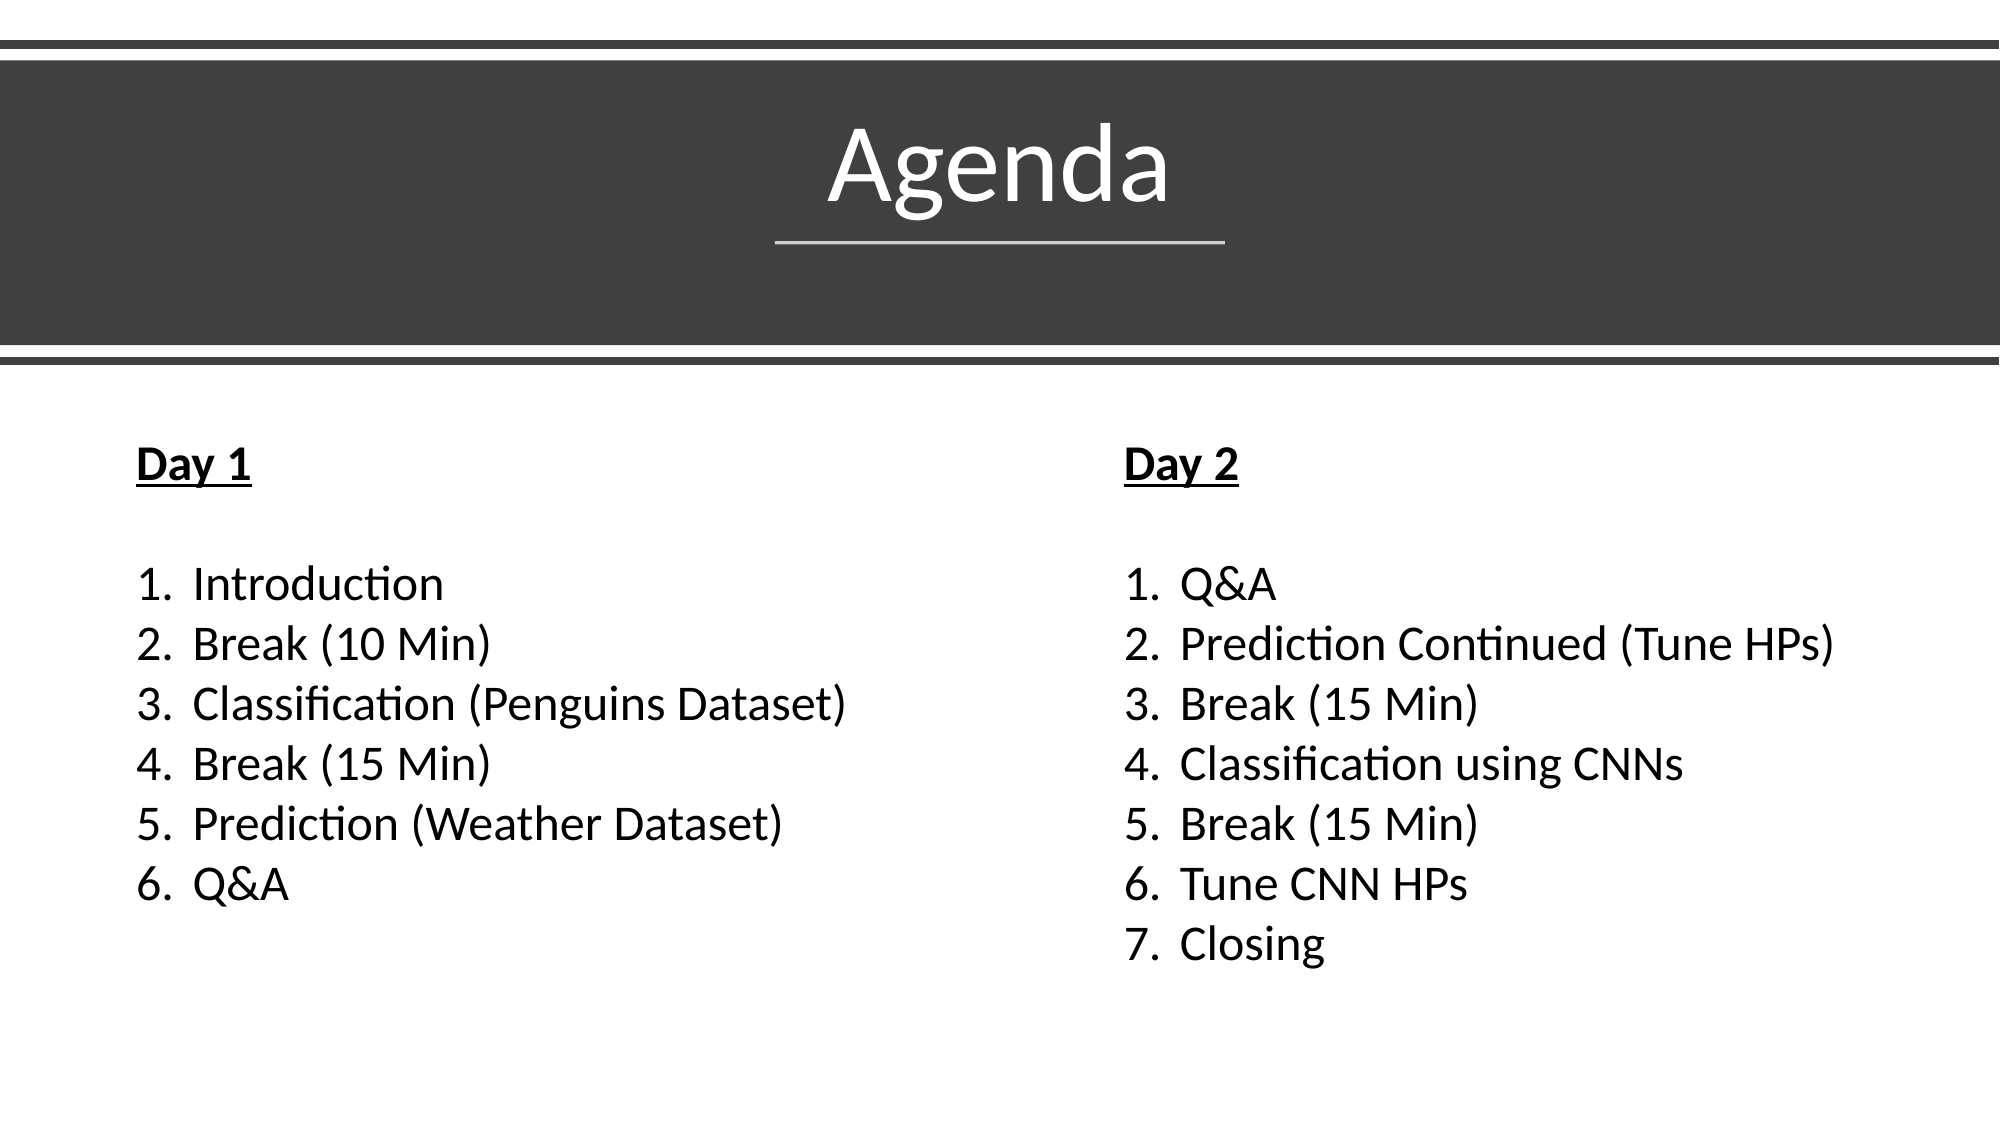

# Agenda
Day 1

Introduction
Break (10 Min)
Classification (Penguins Dataset)
Break (15 Min)
Prediction (Weather Dataset)
Q&A

Day 2

Q&A
Prediction Continued (Tune HPs)
Break (15 Min)
Classification using CNNs
Break (15 Min)
Tune CNN HPs
Closing